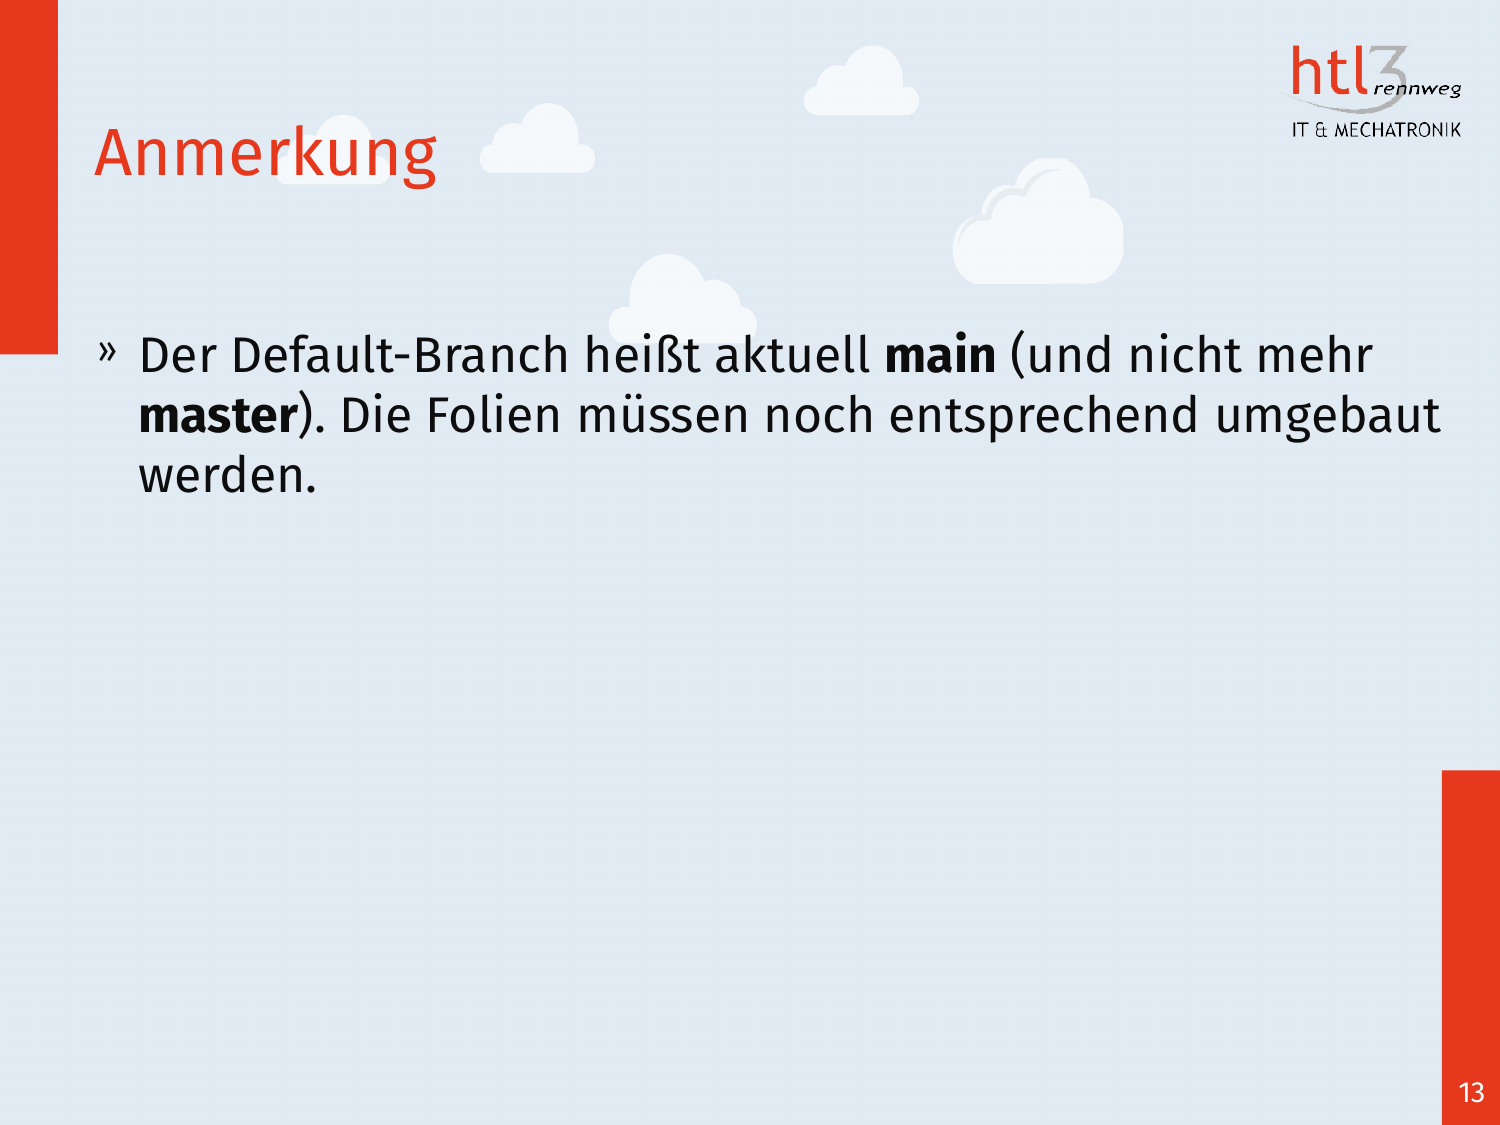

# Anmerkung
Der Default-Branch heißt aktuell main (und nicht mehr master). Die Folien müssen noch entsprechend umgebaut werden.